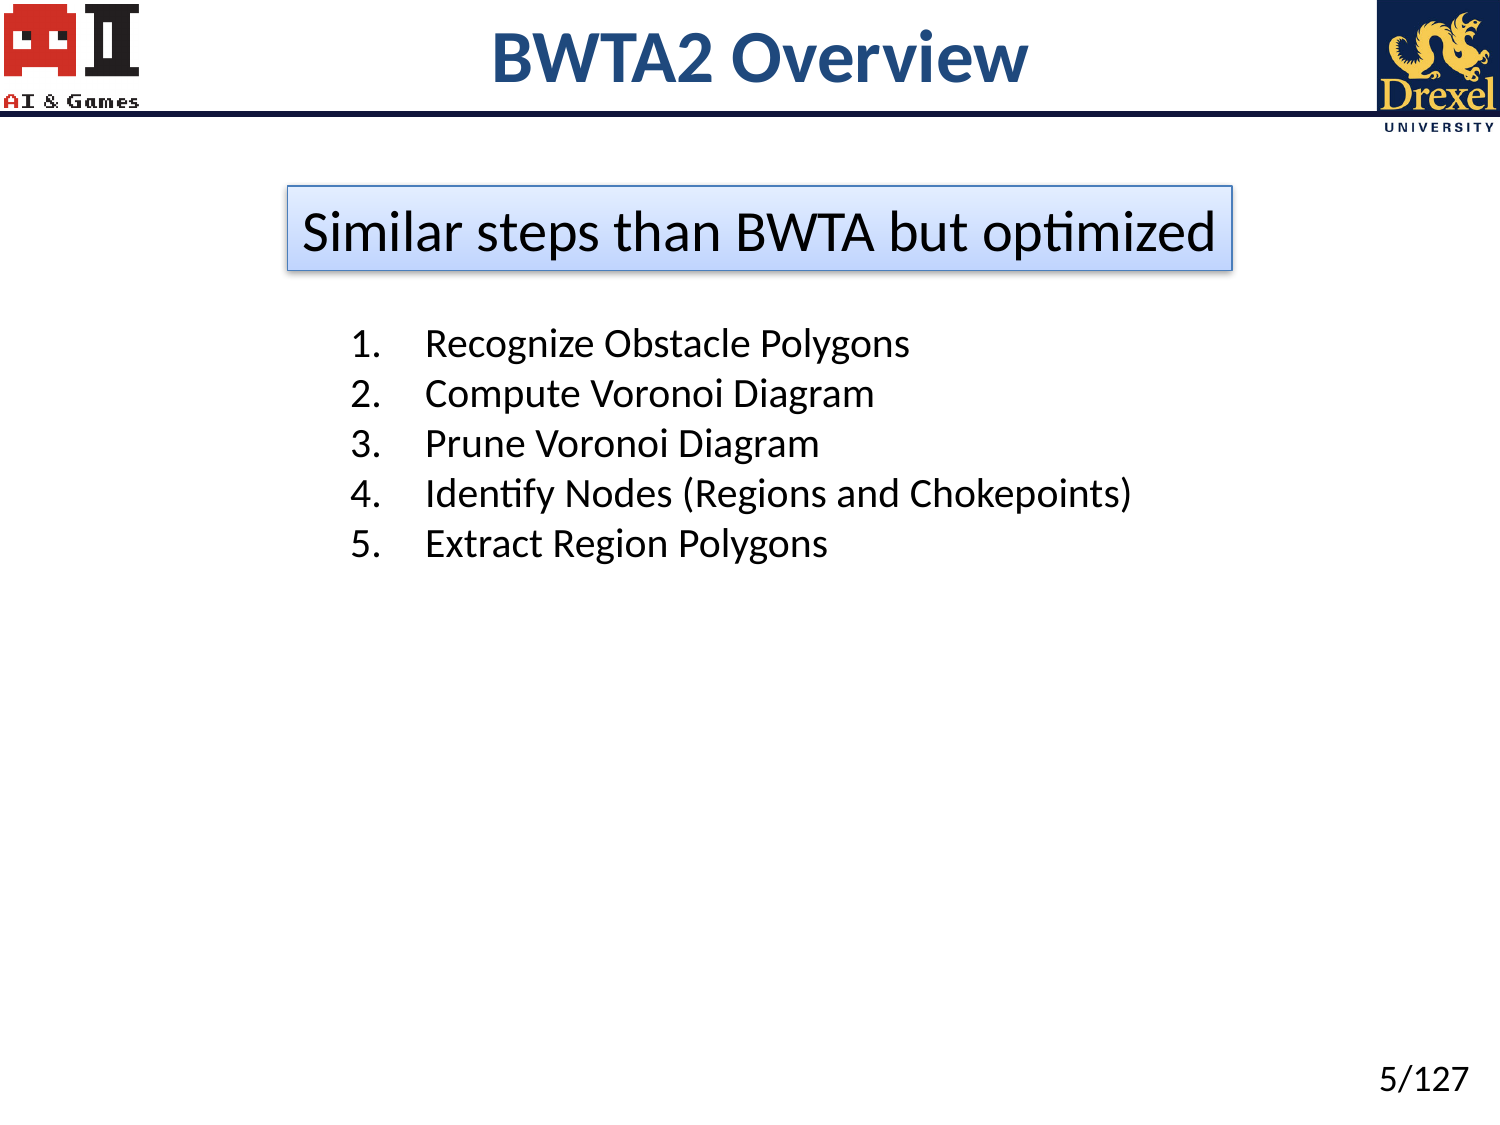

# BWTA2 Overview
Similar steps than BWTA but optimized
Recognize Obstacle Polygons
Compute Voronoi Diagram
Prune Voronoi Diagram
Identify Nodes (Regions and Chokepoints)
Extract Region Polygons